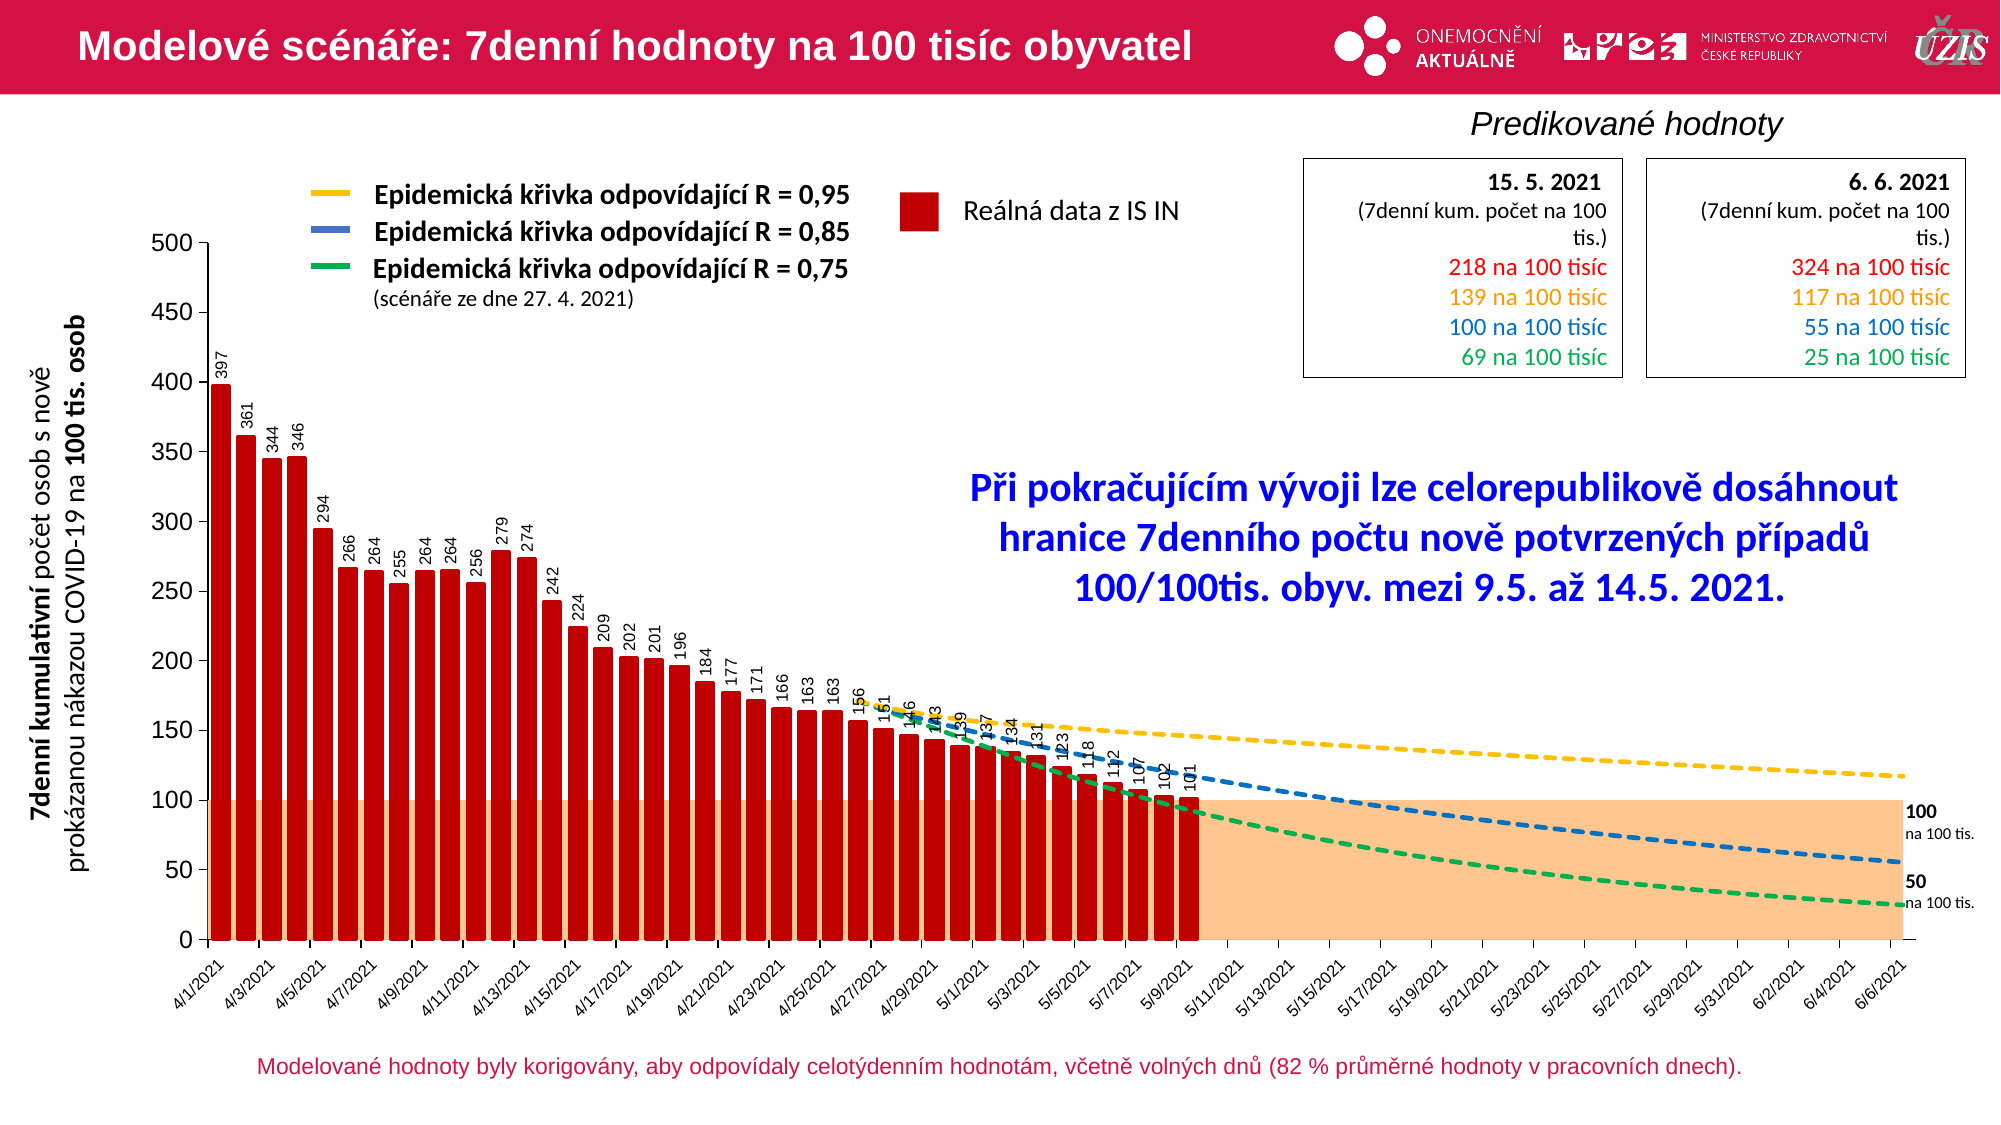

# Modelové scénáře: 7denní hodnoty na 100 tisíc obyvatel
Predikované hodnoty

### Chart

| Category | cutoff100 | cutoff50 | Denní počet případů | model | 0,75 | 0,85 | 0,95 |
|---|---|---|---|---|---|---|---|
| 44228 | 100.0 | 50.0 | 445.1774037611399 | None | None | None | None |
| 44229 | 100.0 | 50.0 | 444.7379024698009 | None | None | None | None |
| 44230 | 100.0 | 50.0 | 455.61322165761374 | None | None | None | None |
| 44231 | 100.0 | 50.0 | 456.52027751420684 | None | None | None | None |
| 44232 | 100.0 | 50.0 | 461.84104846679975 | None | None | None | None |
| 44233 | 100.0 | 50.0 | 468.9946333151891 | None | None | None | None |
| 44234 | 100.0 | 50.0 | 467.85380017596884 | None | None | None | None |
| 44235 | 100.0 | 50.0 | 473.0904113068159 | None | None | None | None |
| 44236 | 100.0 | 50.0 | 483.70389993808647 | None | None | None | None |
| 44237 | 100.0 | 50.0 | 482.4976091597306 | None | None | None | None |
| 44238 | 100.0 | 50.0 | 491.0164533386622 | None | None | None | None |
| 44239 | 100.0 | 50.0 | 492.9614803301197 | None | None | None | None |
| 44240 | 100.0 | 50.0 | 495.9631806390517 | None | None | None | None |
| 44241 | 100.0 | 50.0 | 499.9747988089328 | None | None | None | None |
| 44242 | 100.0 | 50.0 | 510.5228298010677 | None | None | None | None |
| 44243 | 100.0 | 50.0 | 532.2641170853883 | None | None | None | None |
| 44244 | 100.0 | 50.0 | 545.3649960038111 | None | None | None | None |
| 44245 | 100.0 | 50.0 | 570.482027249267 | None | None | None | None |
| 44246 | 100.0 | 50.0 | 593.4670096771639 | None | None | None | None |
| 44247 | 100.0 | 50.0 | 608.7466928696713 | None | None | None | None |
| 44248 | 100.0 | 50.0 | 619.8557893401112 | None | None | None | None |
| 44249 | 100.0 | 50.0 | 643.2615708767368 | None | None | None | None |
| 44250 | 100.0 | 50.0 | 673.4842979747687 | None | None | None | None |
| 44251 | 100.0 | 50.0 | 700.200365833394 | None | None | None | None |
| 44252 | 100.0 | 50.0 | 727.1689131572566 | None | None | None | None |
| 44253 | 100.0 | 50.0 | 759.7855196293901 | None | None | None | None |
| 44254 | 100.0 | 50.0 | 769.5948144084233 | None | None | None | None |
| 44255 | 100.0 | 50.0 | 774.4480307957621 | None | None | None | None |
| 44256 | 100.0 | 50.0 | 783.0229815225241 | None | None | None | None |
| 44257 | 100.0 | 50.0 | 791.7849540753879 | None | None | None | None |
| 44258 | 100.0 | 50.0 | 805.2598766460142 | None | None | None | None |
| 44259 | 100.0 | 50.0 | 805.8209421243191 | None | None | None | None |
| 44260 | 100.0 | 50.0 | 790.793738397049 | None | None | None | None |
| 44261 | 100.0 | 50.0 | 803.0062636414889 | None | None | None | None |
| 44262 | 100.0 | 50.0 | 797.3488534019131 | None | None | None | None |
| 44263 | 100.0 | 50.0 | 781.7138287398124 | None | None | None | None |
| 44264 | 100.0 | 50.0 | 768.4446301778979 | None | None | None | None |
| 44265 | 100.0 | 50.0 | 761.8801640817288 | None | None | None | None |
| 44266 | 100.0 | 50.0 | 730.0584003705276 | None | None | None | None |
| 44267 | 100.0 | 50.0 | 746.8062048979333 | None | None | None | None |
| 44268 | 100.0 | 50.0 | 726.4769324006804 | None | None | None | None |
| 44269 | 100.0 | 50.0 | 720.3987230523758 | None | None | None | None |
| 44270 | 100.0 | 50.0 | 720.1742968610537 | None | None | None | None |
| 44271 | 100.0 | 50.0 | 707.7373454252919 | None | None | None | None |
| 44272 | 100.0 | 50.0 | 684.2848084321408 | None | None | None | None |
| 44273 | 100.0 | 50.0 | 678.8144200186666 | None | None | None | None |
| 44274 | 100.0 | 50.0 | 629.721190666975 | None | None | None | None |
| 44275 | 100.0 | 50.0 | 615.7880646223996 | None | None | None | None |
| 44276 | 100.0 | 50.0 | 606.9793366130104 | None | None | None | None |
| 44277 | 100.0 | 50.0 | 584.6395794851644 | None | None | None | None |
| 44278 | 100.0 | 50.0 | 556.025240091607 | None | None | None | None |
| 44279 | 100.0 | 50.0 | 526.2887697414395 | None | None | None | None |
| 44280 | 100.0 | 50.0 | 500.7135350220344 | None | None | None | None |
| 44281 | 100.0 | 50.0 | 482.01135241186614 | None | None | None | None |
| 44282 | 100.0 | 50.0 | 468.01276872815527 | None | None | None | None |
| 44283 | 100.0 | 50.0 | 461.96261265376586 | None | None | None | None |
| 44284 | 100.0 | 50.0 | 449.75943850063106 | None | None | None | None |
| 44285 | 100.0 | 50.0 | 427.8965870293444 | None | None | None | None |
| 44286 | 100.0 | 50.0 | 413.07510731078605 | None | None | None | None |
| 44287 | 100.0 | 50.0 | 397.393327192159 | None | None | None | None |
| 44288 | 100.0 | 50.0 | 361.157848384958 | None | None | None | None |
| 44289 | 100.0 | 50.0 | 344.241724214061 | None | None | None | None |
| 44290 | 100.0 | 50.0 | 345.934271740282 | None | None | None | None |
| 44291 | 100.0 | 50.0 | 294.353652101438 | None | None | None | None |
| 44292 | 100.0 | 50.0 | 265.851525803541 | None | None | None | None |
| 44293 | 100.0 | 50.0 | 263.887796629473 | None | None | None | None |
| 44294 | 100.0 | 50.0 | 254.882695702677 | None | None | None | None |
| 44295 | 100.0 | 50.0 | 264.056116272965 | None | None | None | None |
| 44296 | 100.0 | 50.0 | 264.467564290389 | None | None | None | None |
| 44297 | 100.0 | 50.0 | 255.67753846361 | None | None | None | None |
| 44298 | 100.0 | 50.0 | 278.578361069761 | None | None | None | None |
| 44299 | 100.0 | 50.0 | 273.659687043286 | None | None | None | None |
| 44300 | 100.0 | 50.0 | 242.455095358221 | None | None | None | None |
| 44301 | 100.0 | 50.0 | 223.575242013256 | None | None | None | None |
| 44302 | 100.0 | 50.0 | 208.585442651206 | None | None | None | None |
| 44303 | 100.0 | 50.0 | 202.385669115935 | None | None | None | None |
| 44304 | 100.0 | 50.0 | 200.964303237562 | None | None | None | None |
| 44305 | 100.0 | 50.0 | 196.036278119783 | None | None | None | None |
| 44306 | 100.0 | 50.0 | 184.431573810174 | None | None | None | None |
| 44307 | 100.0 | 50.0 | 177.287340053089 | None | None | None | None |
| 44308 | 100.0 | 50.0 | 171.349397074361 | None | None | None | None |
| 44309 | 100.0 | 50.0 | 165.607827013039 | None | None | None | None |
| 44310 | 100.0 | 50.0 | 163.410320556345 | None | None | None | None |
| 44311 | 100.0 | 50.0 | 163.335511825904 | None | None | None | None |
| 44312 | 100.0 | 50.0 | 156.20998025143 | None | 170.99474695523804 | 170.99474695523804 | 170.99474695523804 |
| 44313 | 100.0 | 50.0 | 150.814400568396 | None | 164.6939331319042 | 165.70451323479614 | 166.7074374278177 |
| 44314 | 100.0 | 50.0 | 146.475494202837 | None | 158.12516246310662 | 160.69754817955882 | 163.26227798614065 |
| 44315 | 100.0 | 50.0 | 142.735057680804 | None | 151.50280042521626 | 155.9355722401741 | 160.3606881452615 |
| 44316 | 100.0 | 50.0 | 138.676684054397 | None | 144.9340297564187 | 151.3726499574196 | 157.8036142485501 |
| 44317 | 100.0 | 50.0 | 137.414286728211 | None | 138.3422913580099 | 147.03940497077687 | 155.77479813289582 |
| 44318 | 100.0 | 50.0 | 134.449990784499 | None | 131.6816497707676 | 142.94349319011638 | 154.3661107167434 |
| 44319 | 100.0 | 50.0 | 131.074246823364 | None | 124.92148135521016 | 139.07725870556766 | 153.61583154944486 |
| 44320 | 100.0 | 50.0 | 123.4157030445 | None | 118.84268891811774 | 135.22633604075978 | 152.32198278134837 |
| 44321 | 100.0 | 50.0 | 117.636728617958 | None | 113.19262743376736 | 131.4443165647854 | 150.80611262701044 |
| 44322 | 100.0 | 50.0 | 111.521114904433 | None | 107.81817870475116 | 127.7847916467373 | 149.32852202202454 |
| 44323 | 100.0 | 50.0 | 106.555685421433 | None | 102.59684817314283 | 124.27072901622672 | 148.10357644276158 |
| 44324 | 100.0 | 50.0 | 102.31964106023 | None | 97.55925947842393 | 120.87150503377202 | 147.0240931510361 |
| 44325 | 100.0 | 50.0 | 101.1 | None | 92.75900398968722 | 117.57946378950282 | 145.97523349879222 |
| 44326 | 100.0 | 50.0 | None | None | 88.22670534641428 | 114.37163755380797 | 144.84981474784436 |
| 44327 | 100.0 | 50.0 | None | None | 84.00829900782747 | 111.23271450694666 | 143.59424552909985 |
| 44328 | 100.0 | 50.0 | None | None | 80.00425814561171 | 108.18566237853005 | 142.36929994983686 |
| 44329 | 100.0 | 50.0 | None | None | 76.1609913906742 | 105.23813707842855 | 141.23622528901865 |
| 44330 | 100.0 | 50.0 | None | None | 72.47849874301494 | 102.3901386066422 | 140.17970972690432 |
| 44331 | 100.0 | 50.0 | None | None | 68.9950597519859 | 99.61869923355977 | 139.10788234504926 |
| 44332 | 100.0 | 50.0 | None | None | 65.7106744175871 | 96.91616304931085 | 138.0054313237126 |
| 44333 | 100.0 | 50.0 | None | None | 62.60237501020736 | 94.29018596376591 | 136.88001257276477 |
| 44334 | 100.0 | 50.0 | None | None | 59.647193800235485 | 91.74842388679528 | 135.76224973168732 |
| 44335 | 100.0 | 50.0 | None | None | 56.829818967930684 | 89.28322090852859 | 134.6980782597026 |
| 44336 | 100.0 | 50.0 | None | None | 54.150250513292974 | 86.89457702896583 | 133.6645304271995 |
| 44337 | 100.0 | 50.0 | None | None | 51.60848843632235 | 84.5671804283662 | 132.63098259469638 |
| 44338 | 100.0 | 50.0 | None | None | 49.2045327370188 | 82.31634292647051 | 131.5821229424525 |
| 44339 | 100.0 | 50.0 | None | None | 46.91541568577115 | 80.12675270353799 | 130.53326329020857 |
| 44340 | 100.0 | 50.0 | None | None | 44.7487931924498 | 77.99840975956862 | 129.50737136757584 |
| 44341 | 100.0 | 50.0 | None | None | 42.697009347184355 | 75.9313140945624 | 128.4967912646839 |
| 44342 | 100.0 | 50.0 | None | None | 40.73709642036363 | 73.9254657085193 | 127.50152298153277 |
| 44343 | 100.0 | 50.0 | None | None | 38.88436623172841 | 71.97320869156897 | 126.51391060825202 |
| 44344 | 100.0 | 50.0 | None | None | 37.123506961537906 | 70.08219895358177 | 125.52629823497125 |
| 44345 | 100.0 | 50.0 | None | None | 35.446862699921745 | 68.23712467481697 | 124.55399768143127 |
| 44346 | 100.0 | 50.0 | None | None | 33.862089356750296 | 66.45329767501528 | 123.5816971278913 |
| 44347 | 100.0 | 50.0 | None | None | 32.35387511228278 | 64.71540613443595 | 122.62470839409212 |
| 44348 | 100.0 | 50.0 | None | None | 30.914564056648807 | 63.03110596294939 | 121.68303148003372 |
| 44349 | 100.0 | 50.0 | None | None | 29.559468009589164 | 61.40039716055559 | 120.74135456597533 |
| 44350 | 100.0 | 50.0 | None | None | 28.265619241492672 | 59.81562381738414 | 119.80733356178732 |
| 44351 | 100.0 | 50.0 | None | None | 27.040673662229718 | 58.27678593343505 | 118.8809684674697 |
| 44352 | 100.0 | 50.0 | None | None | 25.876975361929908 | 56.78388350870832 | 117.9622592830225 |
| 44353 | 100.0 | 50.0 | None | None | 24.774524340593253 | 55.32926063333357 | 117.05886191831608 |
15. 5. 2021
(7denní kum. počet na 100 tis.)
218 na 100 tisíc
139 na 100 tisíc
100 na 100 tisíc
69 na 100 tisíc
6. 6. 2021
(7denní kum. počet na 100 tis.)
324 na 100 tisíc
117 na 100 tisíc
55 na 100 tisíc
25 na 100 tisíc
Epidemická křivka odpovídající R = 0,95
Reálná data z IS IN

Epidemická křivka odpovídající R = 0,85
Epidemická křivka odpovídající R = 0,75
(scénáře ze dne 27. 4. 2021)
Při pokračujícím vývoji lze celorepublikově dosáhnout hranice 7denního počtu nově potvrzených případů 100/100tis. obyv. mezi 9.5. až 14.5. 2021.
7denní kumulativní počet osob s nově prokázanou nákazou COVID-19 na 100 tis. osob
100
na 100 tis.
50
na 100 tis.
Modelované hodnoty byly korigovány, aby odpovídaly celotýdenním hodnotám, včetně volných dnů (82 % průměrné hodnoty v pracovních dnech).